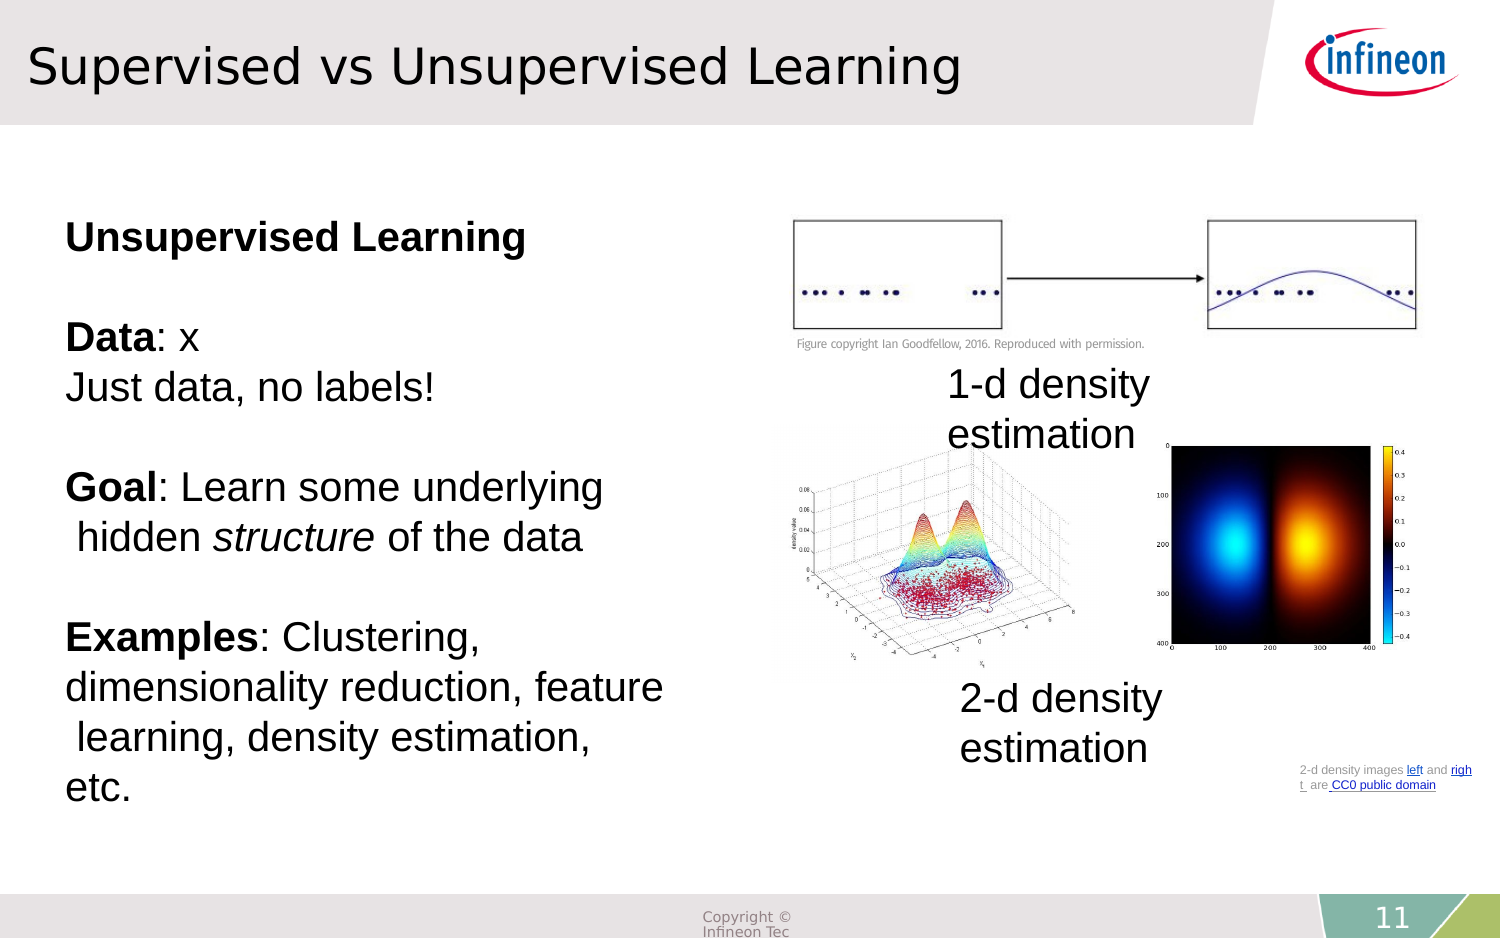

Supervised vs Unsupervised Learning
Unsupervised Learning

Data: x
Just data, no labels!
Figure copyright Ian Goodfellow, 2016. Reproduced with permission.
1-d density estimation

Goal: Learn some underlying  hidden structure of the data
Examples: Clustering,  dimensionality reduction, feature  learning, density estimation, etc.
2-d density estimation
2-d density images left and right  are CC0 public domain
Copyright © Infineon Technologies AG 2018. All rights reserved.
11